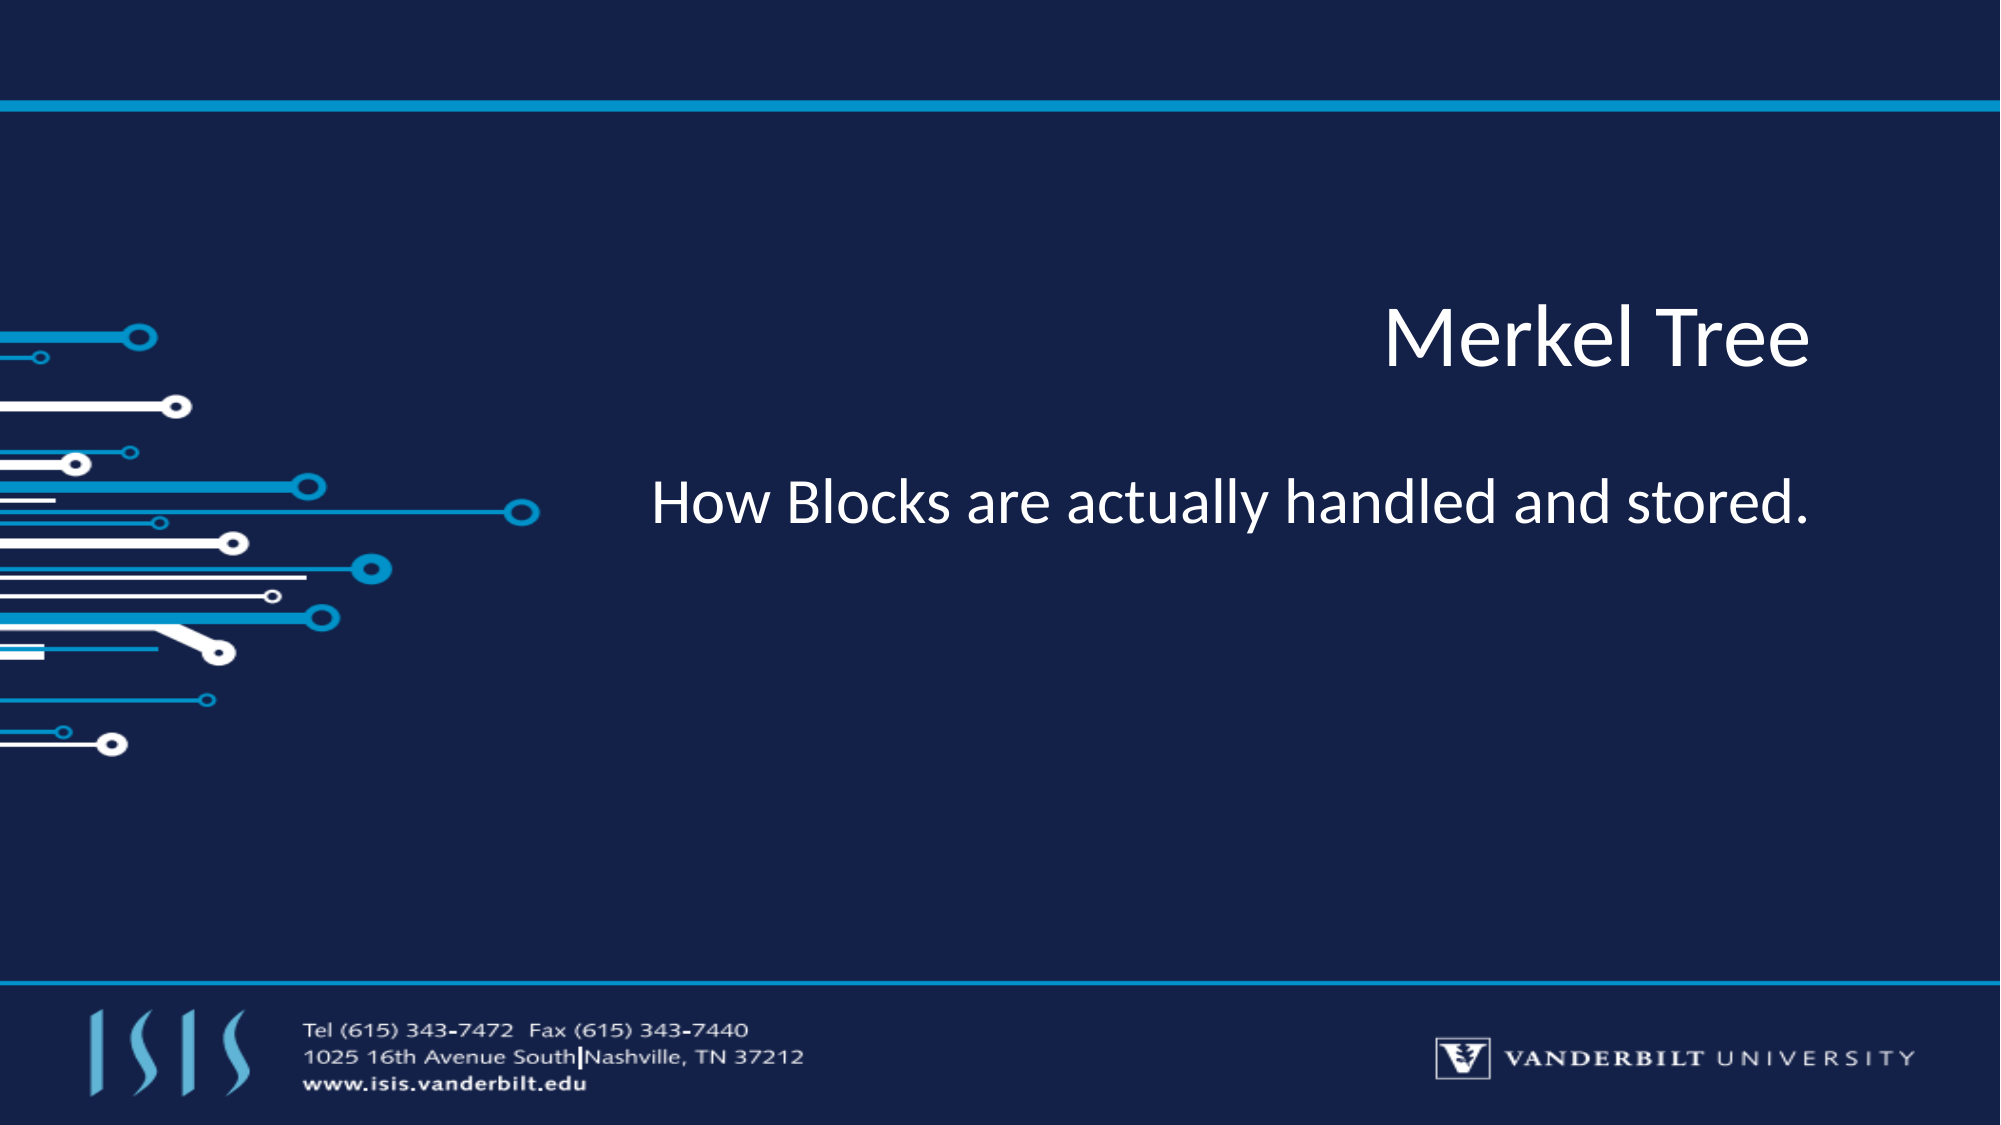

# Merkel Tree
How Blocks are actually handled and stored.